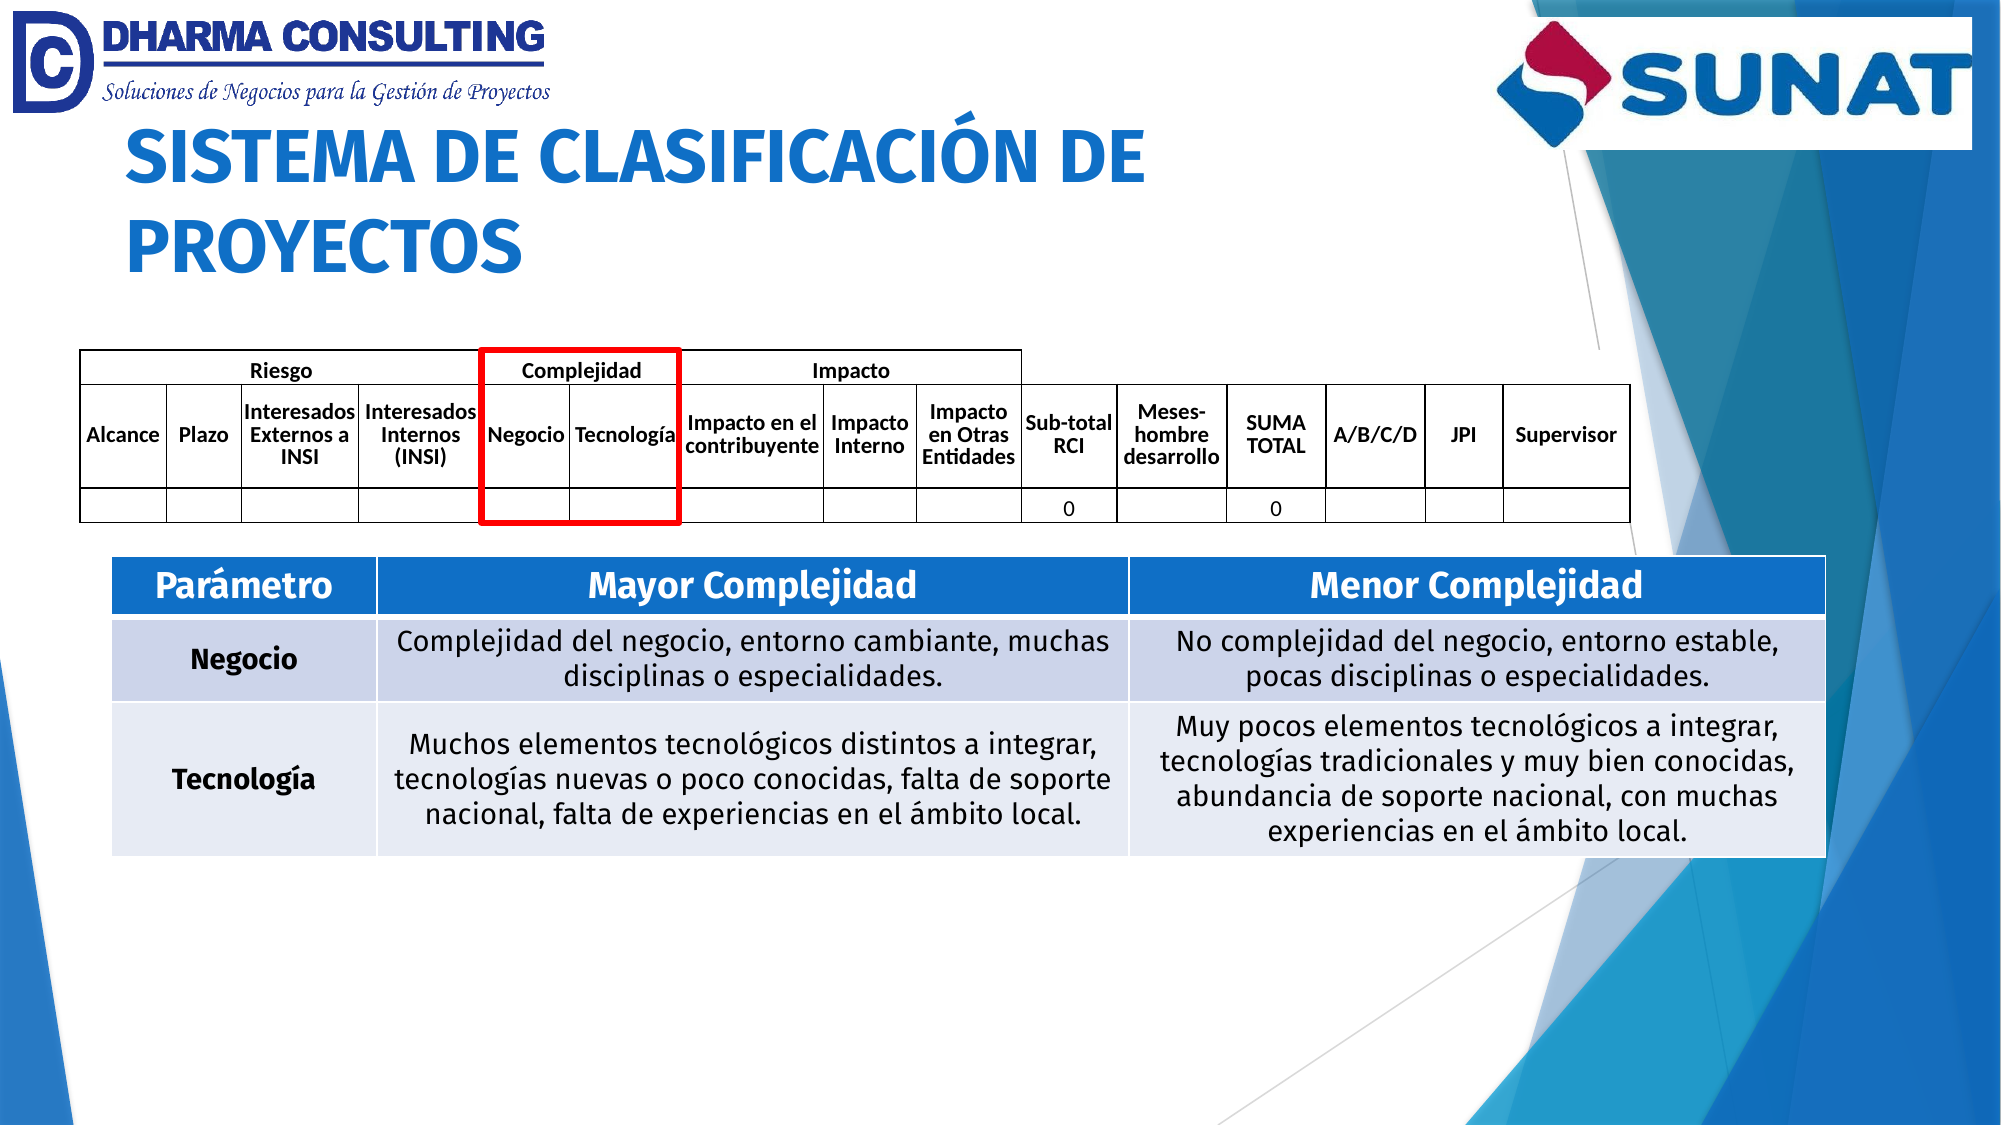

SISTEMA DE CLASIFICACIÓN DE PROYECTOS
| Riesgo |  |  |  | Complejidad |  | Impacto |  |  |  |  |  |  |  |  |
| --- | --- | --- | --- | --- | --- | --- | --- | --- | --- | --- | --- | --- | --- | --- |
| Alcance | Plazo | Interesados Externos a INSI | Interesados Internos (INSI) | Negocio | Tecnología | Impacto en el contribuyente | Impacto Interno | Impacto en Otras Entidades | Sub-total RCI | Meses-hombre desarrollo | SUMA TOTAL | A/B/C/D | JPI | Supervisor |
|  |  |  |  |  |  |  |  |  | 0 |  | 0 |  |  |  |

| Parámetro | Mayor Complejidad | Menor Complejidad |
| --- | --- | --- |
| Negocio | Complejidad del negocio, entorno cambiante, muchas disciplinas o especialidades. | No complejidad del negocio, entorno estable, pocas disciplinas o especialidades. |
| Tecnología | Muchos elementos tecnológicos distintos a integrar, tecnologías nuevas o poco conocidas, falta de soporte nacional, falta de experiencias en el ámbito local. | Muy pocos elementos tecnológicos a integrar, tecnologías tradicionales y muy bien conocidas, abundancia de soporte nacional, con muchas experiencias en el ámbito local. |